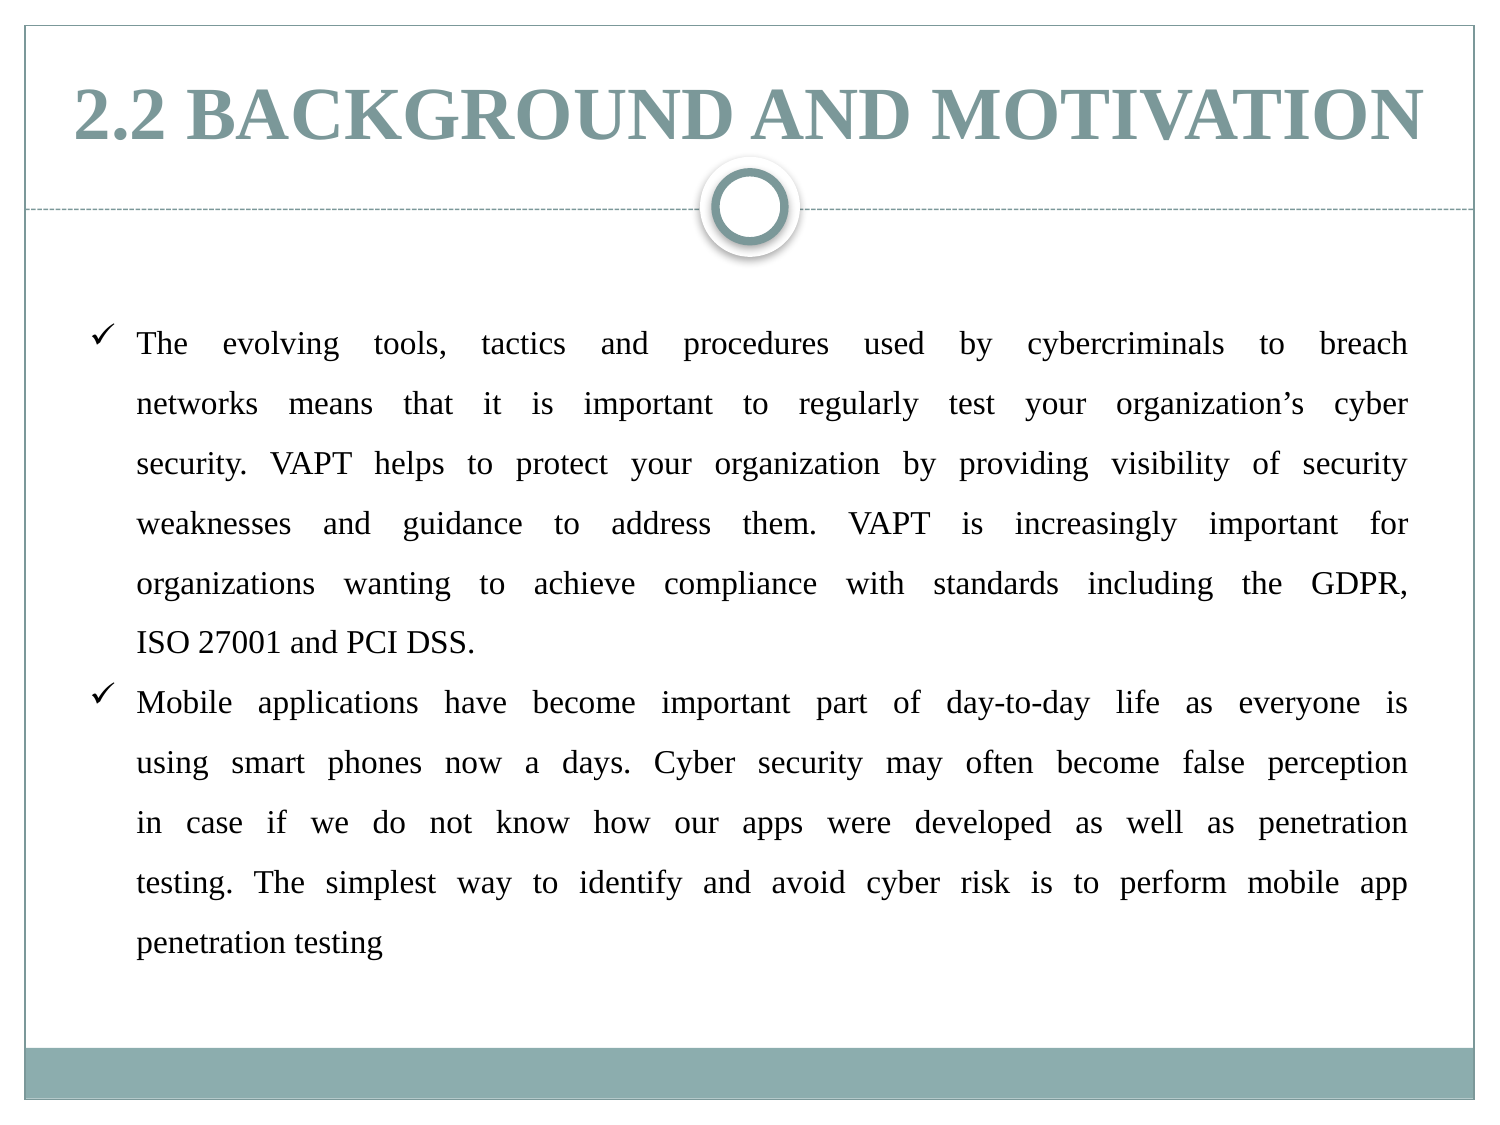

# 2.2 BACKGROUND AND MOTIVATION
The evolving tools, tactics and procedures used by cybercriminals to breach
networks means that it is important to regularly test your organization’s cyber
security. VAPT helps to protect your organization by providing visibility of security
weaknesses and guidance to address them. VAPT is increasingly important for
organizations wanting to achieve compliance with standards including the GDPR,
ISO 27001 and PCI DSS.
Mobile applications have become important part of day-to-day life as everyone is
using smart phones now a days. Cyber security may often become false perception
in case if we do not know how our apps were developed as well as penetration
testing. The simplest way to identify and avoid cyber risk is to perform mobile app
penetration testing